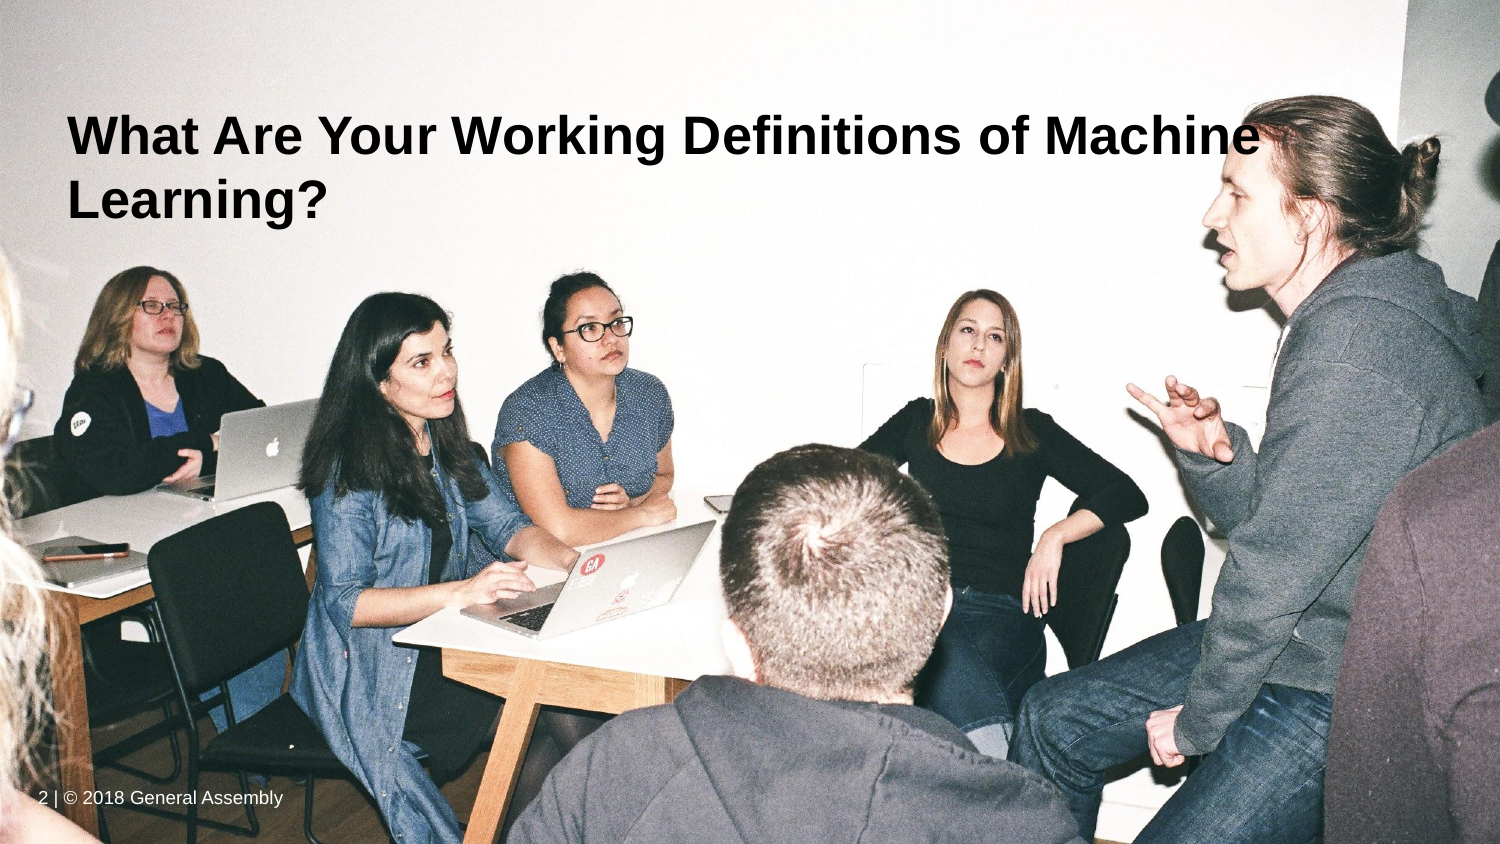

# What Are Your Working Definitions of Machine Learning?
2 | © 2018 General Assembly